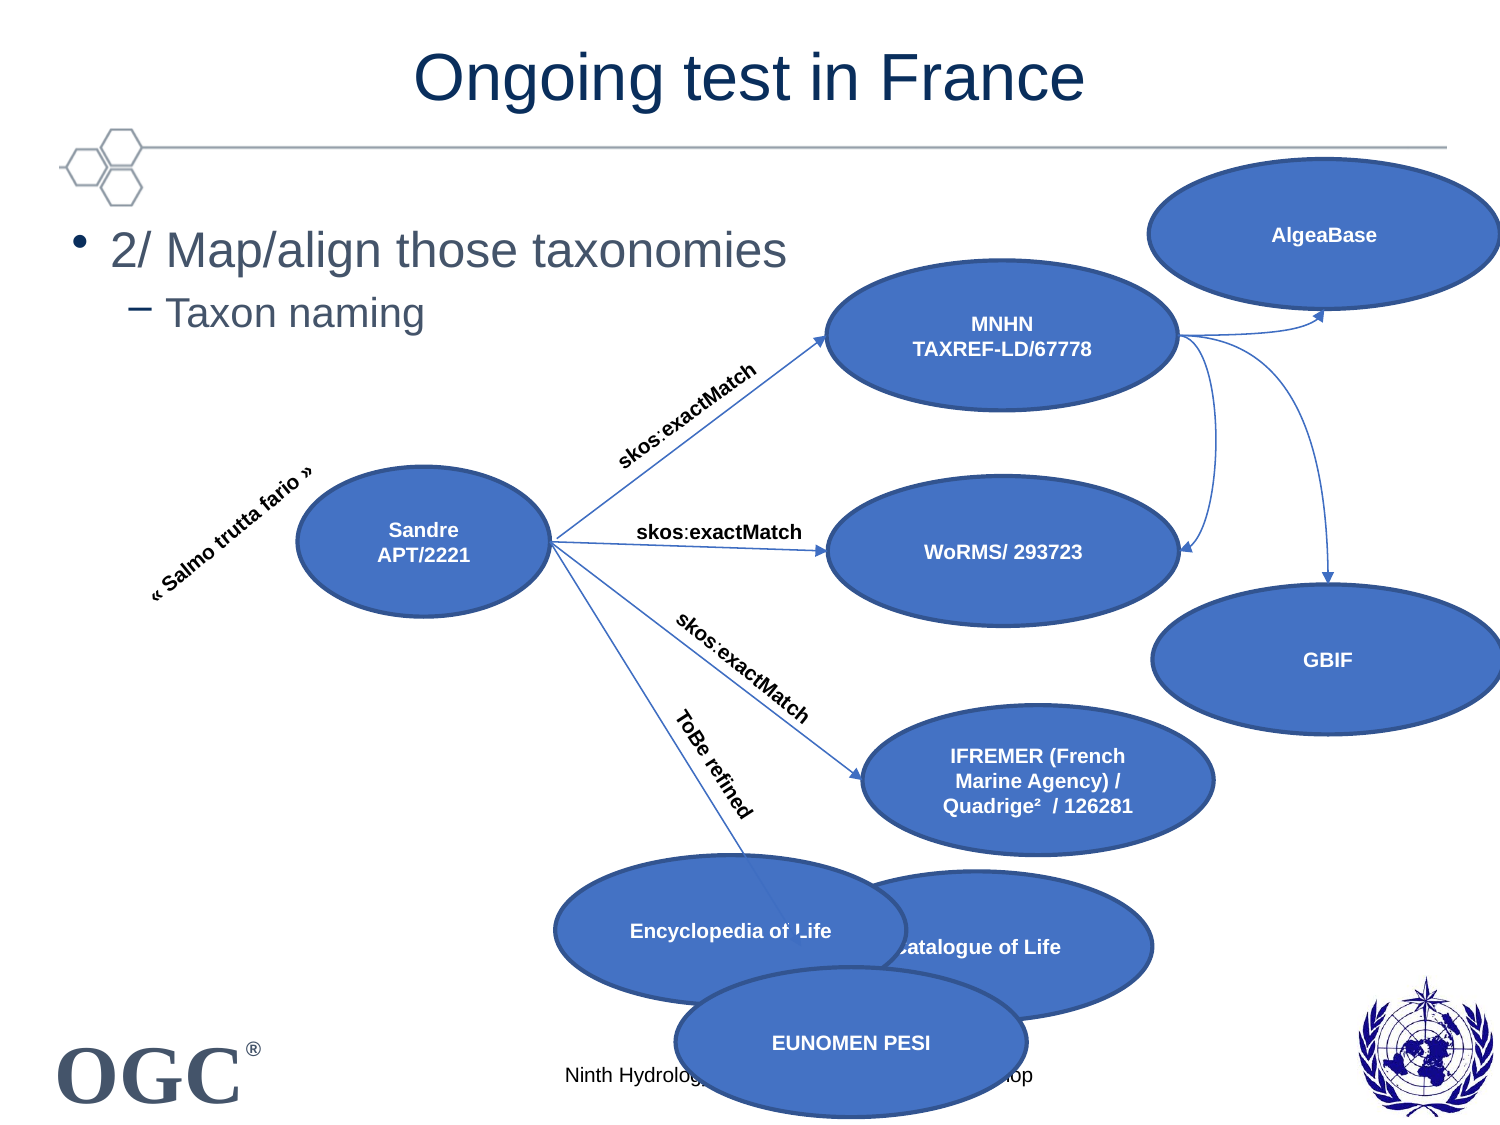

# Ongoing test in France
AlgeaBase
2/ Map/align those taxonomies
Taxon naming

MNHN TAXREF-LD/67778
skos:exactMatch
Sandre APT/2221
WoRMS/ 293723
« Salmo trutta fario »
skos:exactMatch
GBIF
skos:exactMatch
IFREMER (French Marine Agency) / Quadrige²  / 126281
ToBe refined
Encyclopedia of Life
Catalogue of Life
EUNOMEN PESI
Ninth Hydrology Domain Working Group Workshop